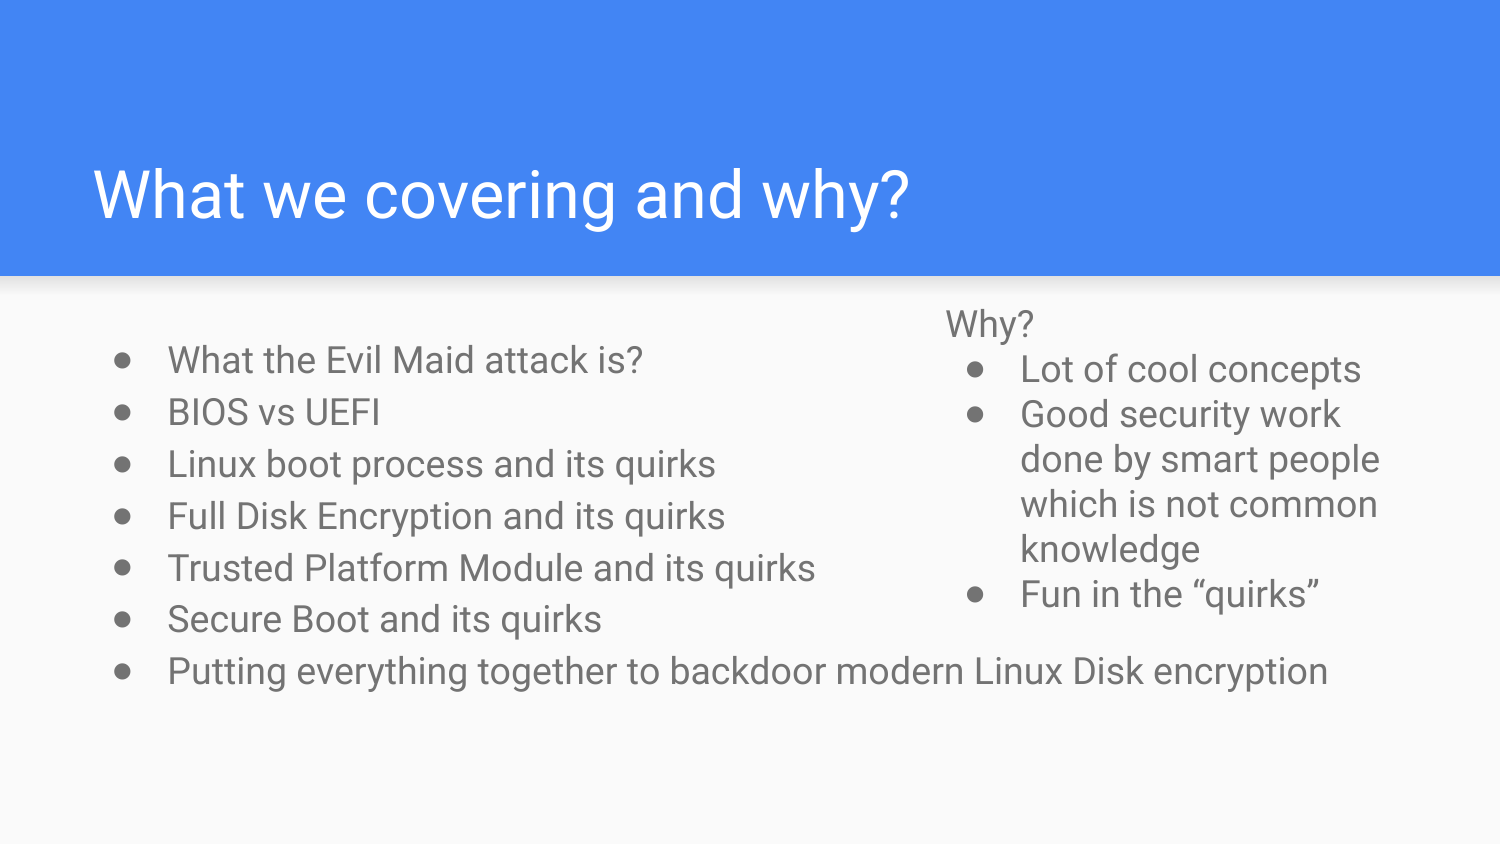

# What we covering and why?
Why?
Lot of cool concepts
Good security work done by smart people which is not common knowledge
Fun in the “quirks”

What the Evil Maid attack is?
BIOS vs UEFI
Linux boot process and its quirks
Full Disk Encryption and its quirks
Trusted Platform Module and its quirks
Secure Boot and its quirks
Putting everything together to backdoor modern Linux Disk encryption